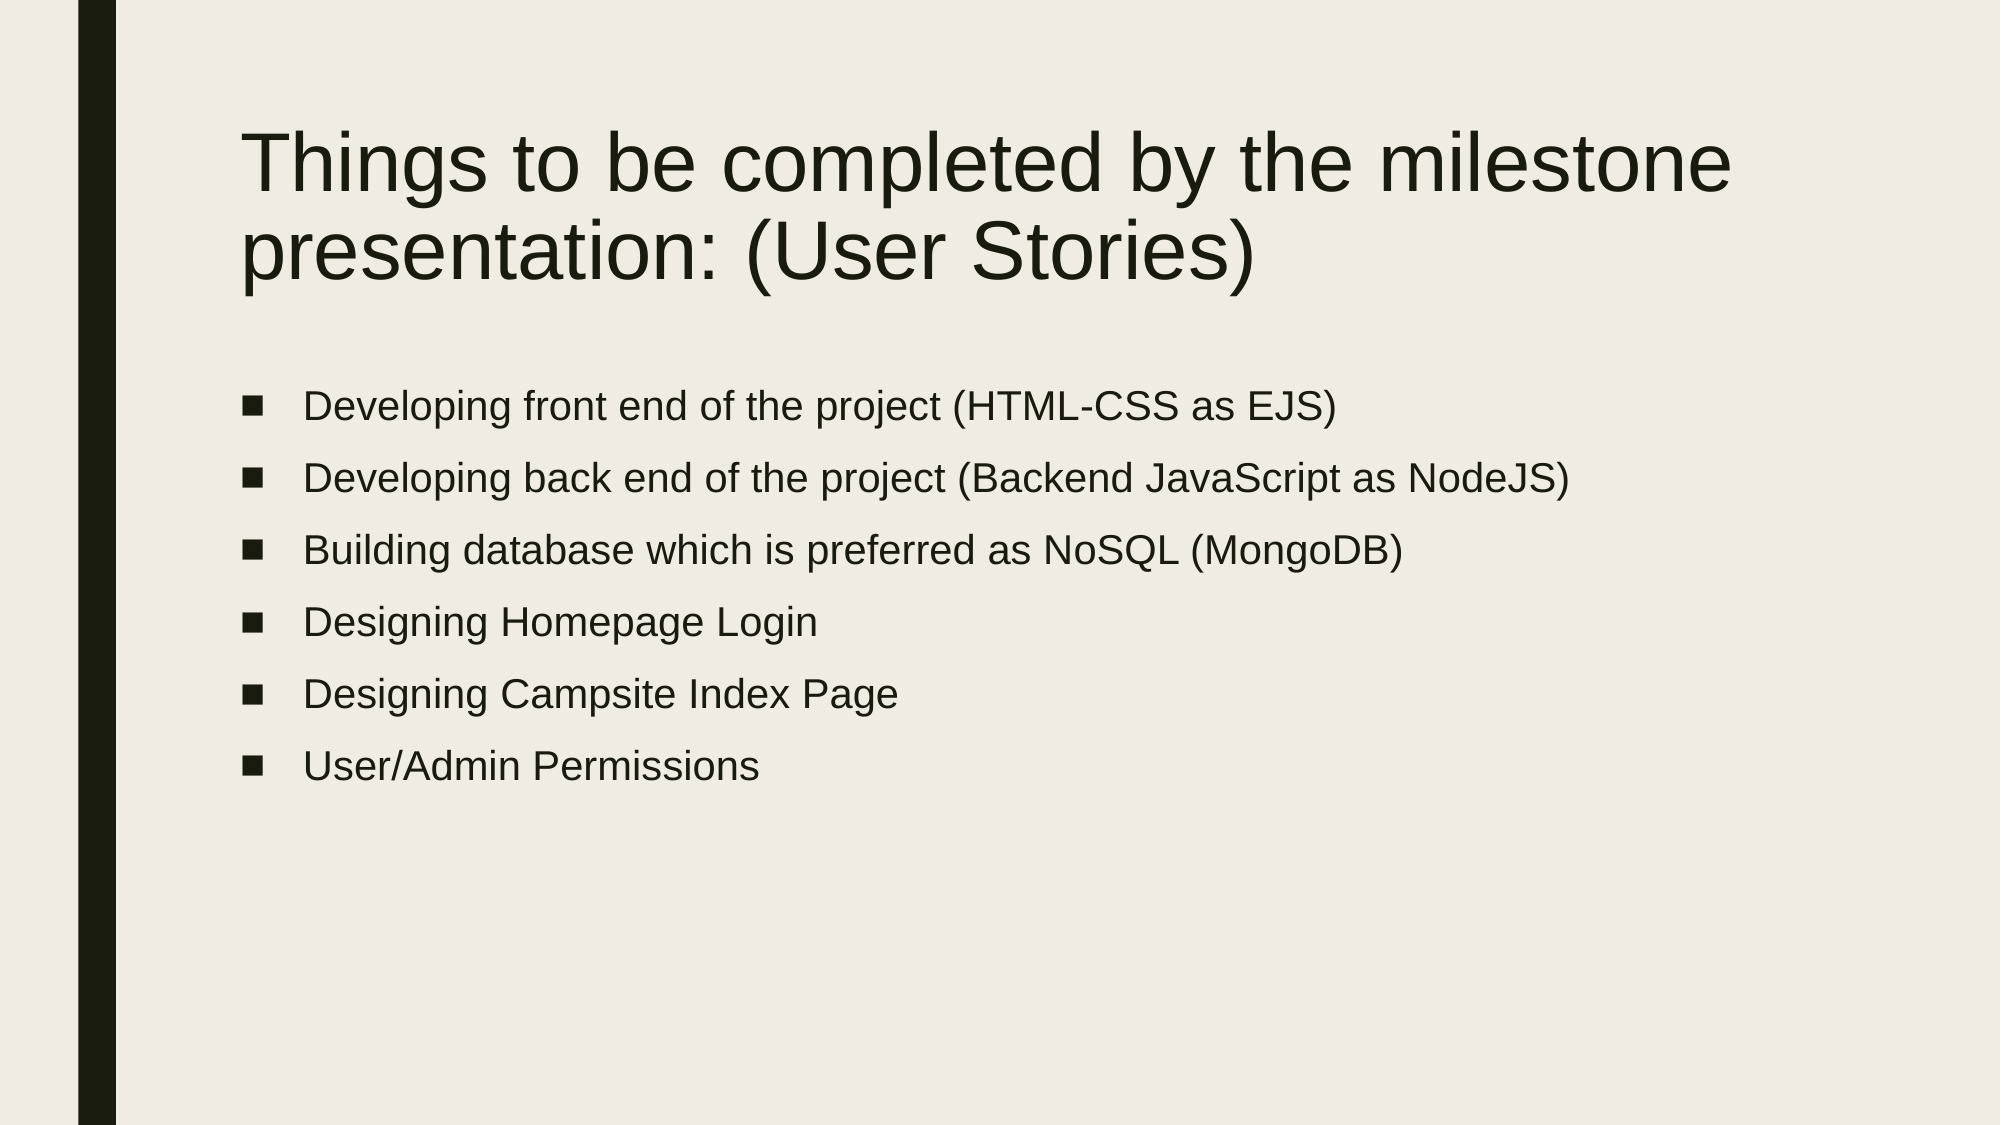

# Things to be completed by the milestone presentation: (User Stories)
Developing front end of the project (HTML-CSS as EJS)
Developing back end of the project (Backend JavaScript as NodeJS)
Building database which is preferred as NoSQL (MongoDB)
Designing Homepage Login
Designing Campsite Index Page
User/Admin Permissions